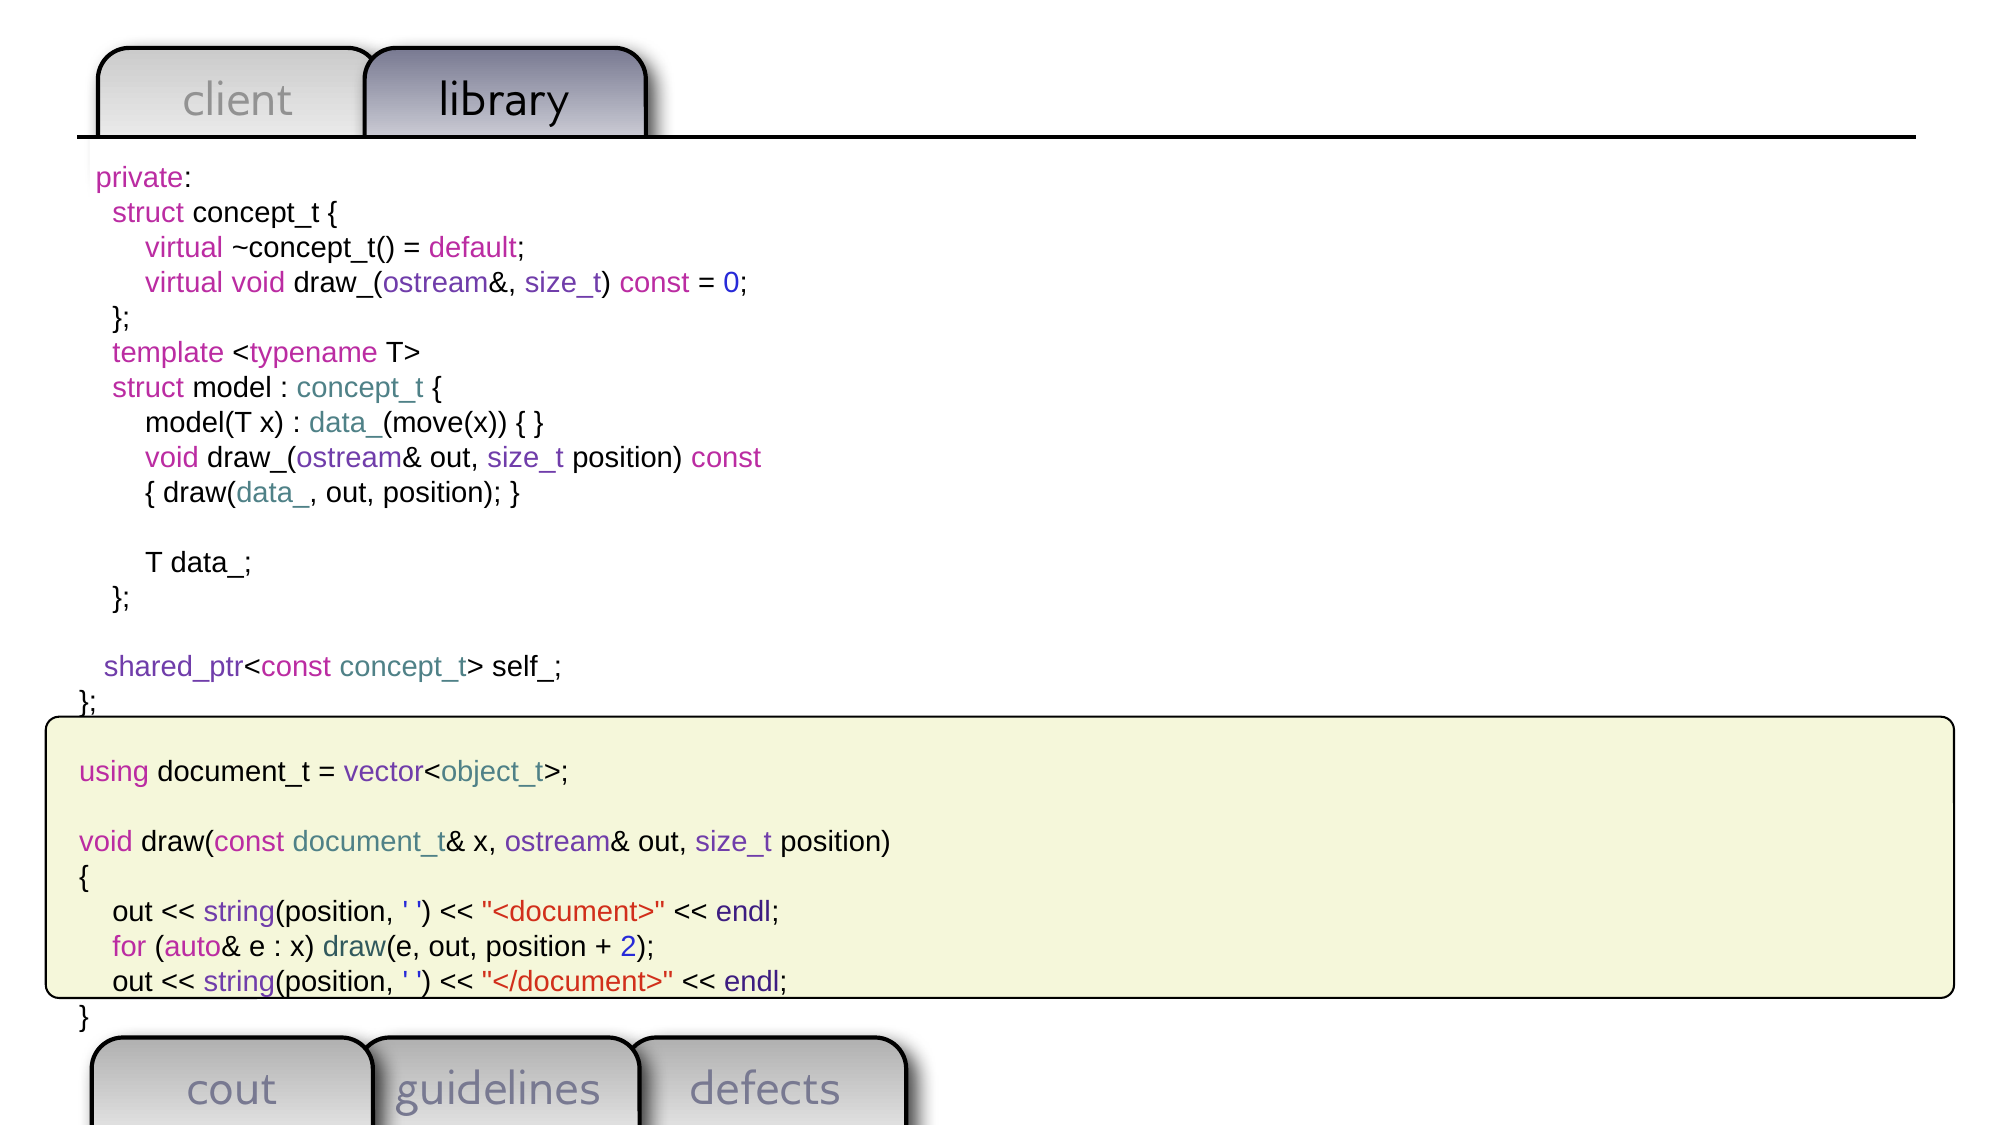

private:
    struct concept_t {
        virtual ~concept_t() = default;
        virtual void draw_(ostream&, size_t) const = 0;
    };
    template <typename T>
    struct model : concept_t {
        model(T x) : data_(move(x)) { }
        void draw_(ostream& out, size_t position) const
        { draw(data_, out, position); }

        T data_;
    };

   shared_ptr<const concept_t> self_;
};

using document_t = vector<object_t>;

void draw(const document_t& x, ostream& out, size_t position)
{
    out << string(position, ' ') << "<document>" << endl;
    for (auto& e : x) draw(e, out, position + 2);
    out << string(position, ' ') << "</document>" << endl;
}